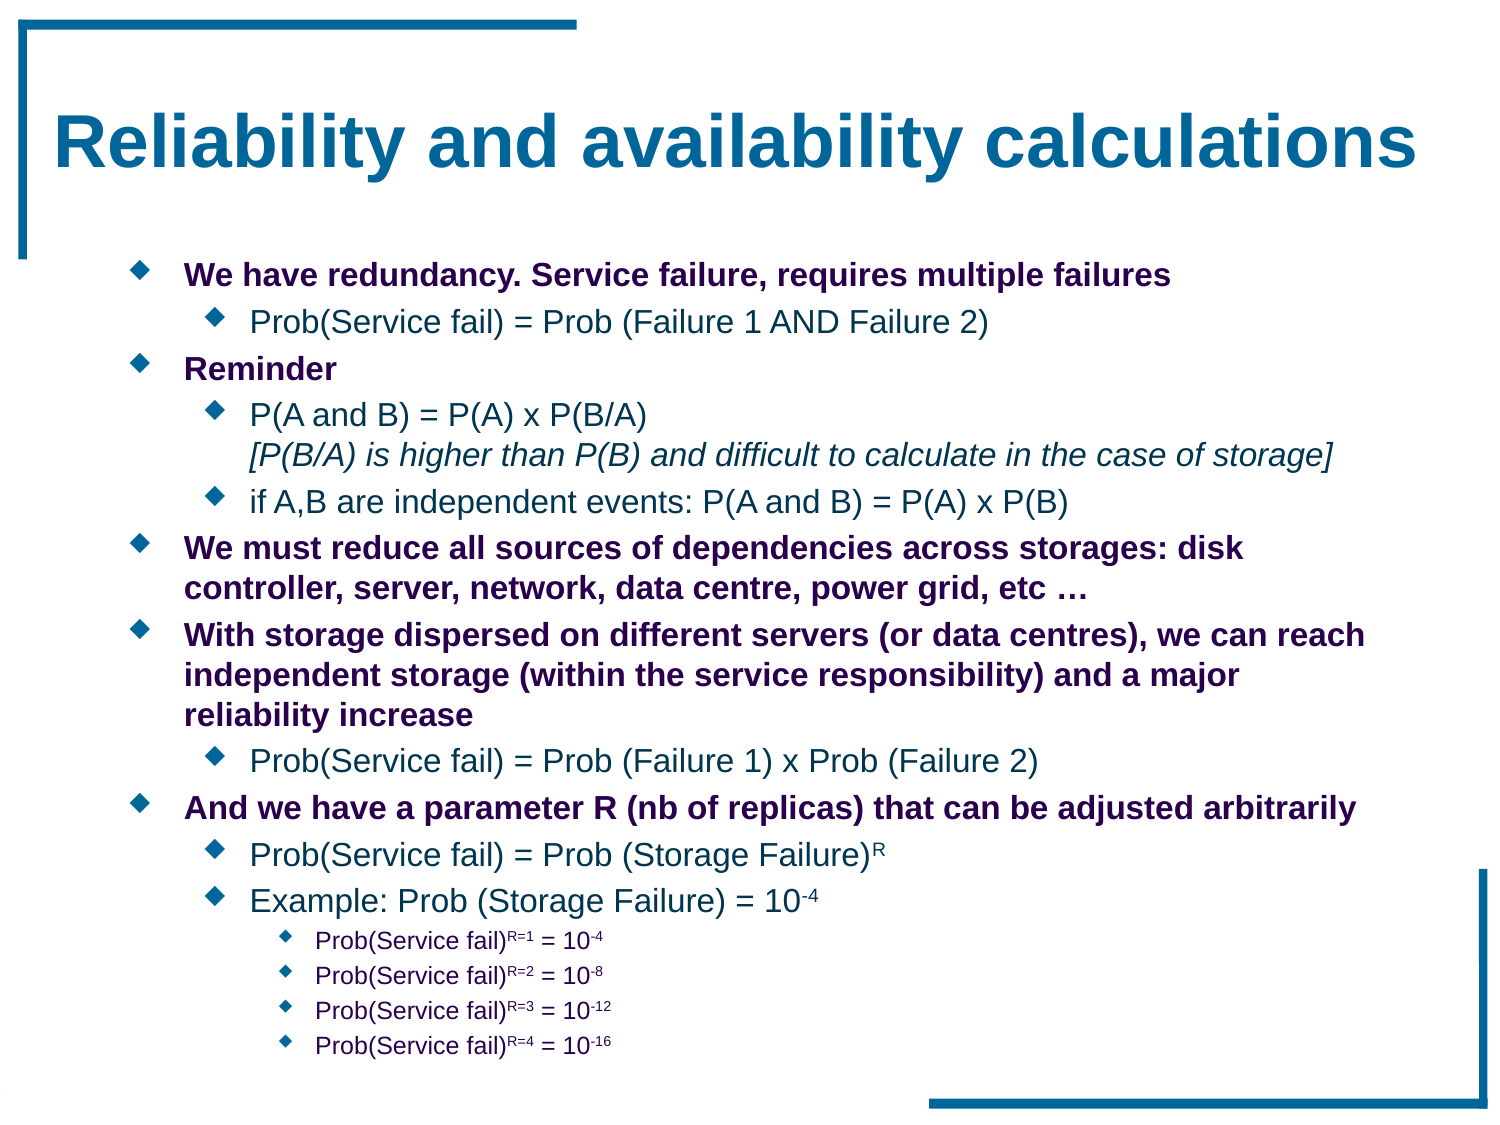

# Reliability and availability calculations
We have redundancy. Service failure, requires multiple failures
Prob(Service fail) = Prob (Failure 1 AND Failure 2)
Reminder
P(A and B) = P(A) x P(B/A)
[P(B/A) is higher than P(B) and difficult to calculate in the case of storage]
if A,B are independent events: P(A and B) = P(A) x P(B)
We must reduce all sources of dependencies across storages: disk controller, server, network, data centre, power grid, etc …
With storage dispersed on different servers (or data centres), we can reach independent storage (within the service responsibility) and a major reliability increase
Prob(Service fail) = Prob (Failure 1) x Prob (Failure 2)
And we have a parameter R (nb of replicas) that can be adjusted arbitrarily
Prob(Service fail) = Prob (Storage Failure)R
Example: Prob (Storage Failure) = 10-4
Prob(Service fail)R=1 = 10-4
Prob(Service fail)R=2 = 10-8
Prob(Service fail)R=3 = 10-12
Prob(Service fail)R=4 = 10-16